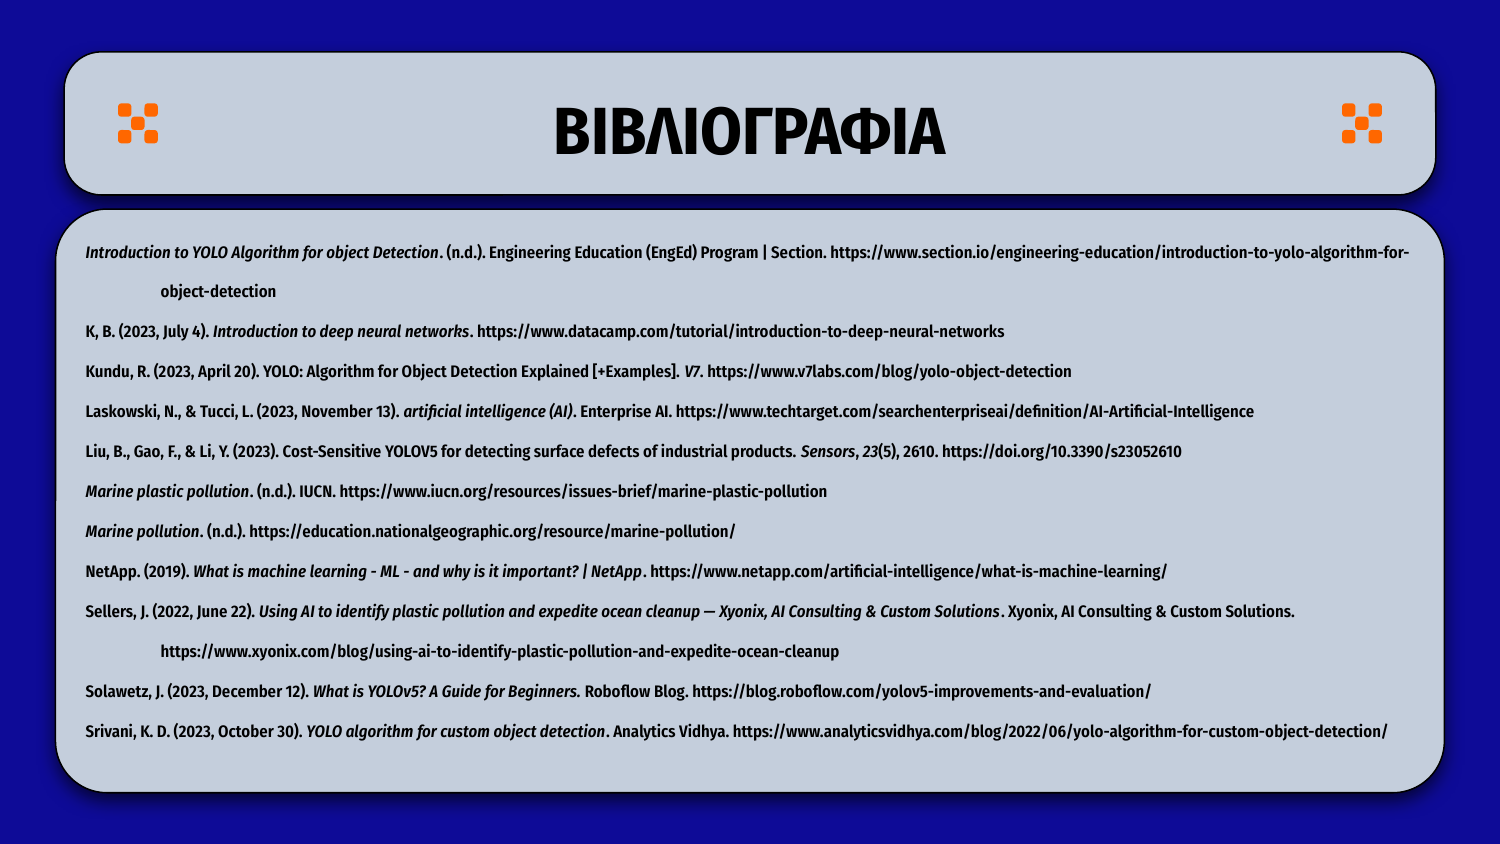

# ΒΙΒΛΙΟΓΡΑΦΙΑ

Introduction to YOLO Algorithm for object Detection. (n.d.). Engineering Education (EngEd) Program | Section. https://www.section.io/engineering-education/introduction-to-yolo-algorithm-for-object-detection
K, B. (2023, July 4). Introduction to deep neural networks. https://www.datacamp.com/tutorial/introduction-to-deep-neural-networks
Kundu, R. (2023, April 20). YOLO: Algorithm for Object Detection Explained [+Examples]. V7. https://www.v7labs.com/blog/yolo-object-detection
Laskowski, N., & Tucci, L. (2023, November 13). artificial intelligence (AI). Enterprise AI. https://www.techtarget.com/searchenterpriseai/definition/AI-Artificial-Intelligence
Liu, B., Gao, F., & Li, Y. (2023). Cost-Sensitive YOLOV5 for detecting surface defects of industrial products. Sensors, 23(5), 2610. https://doi.org/10.3390/s23052610
Marine plastic pollution. (n.d.). IUCN. https://www.iucn.org/resources/issues-brief/marine-plastic-pollution
Marine pollution. (n.d.). https://education.nationalgeographic.org/resource/marine-pollution/
NetApp. (2019). What is machine learning - ML - and why is it important? | NetApp. https://www.netapp.com/artificial-intelligence/what-is-machine-learning/
Sellers, J. (2022, June 22). Using AI to identify plastic pollution and expedite ocean cleanup — Xyonix, AI Consulting & Custom Solutions. Xyonix, AI Consulting & Custom Solutions. https://www.xyonix.com/blog/using-ai-to-identify-plastic-pollution-and-expedite-ocean-cleanup
Solawetz, J. (2023, December 12). What is YOLOv5? A Guide for Beginners. Roboflow Blog. https://blog.roboflow.com/yolov5-improvements-and-evaluation/
Srivani, K. D. (2023, October 30). YOLO algorithm for custom object detection. Analytics Vidhya. https://www.analyticsvidhya.com/blog/2022/06/yolo-algorithm-for-custom-object-detection/